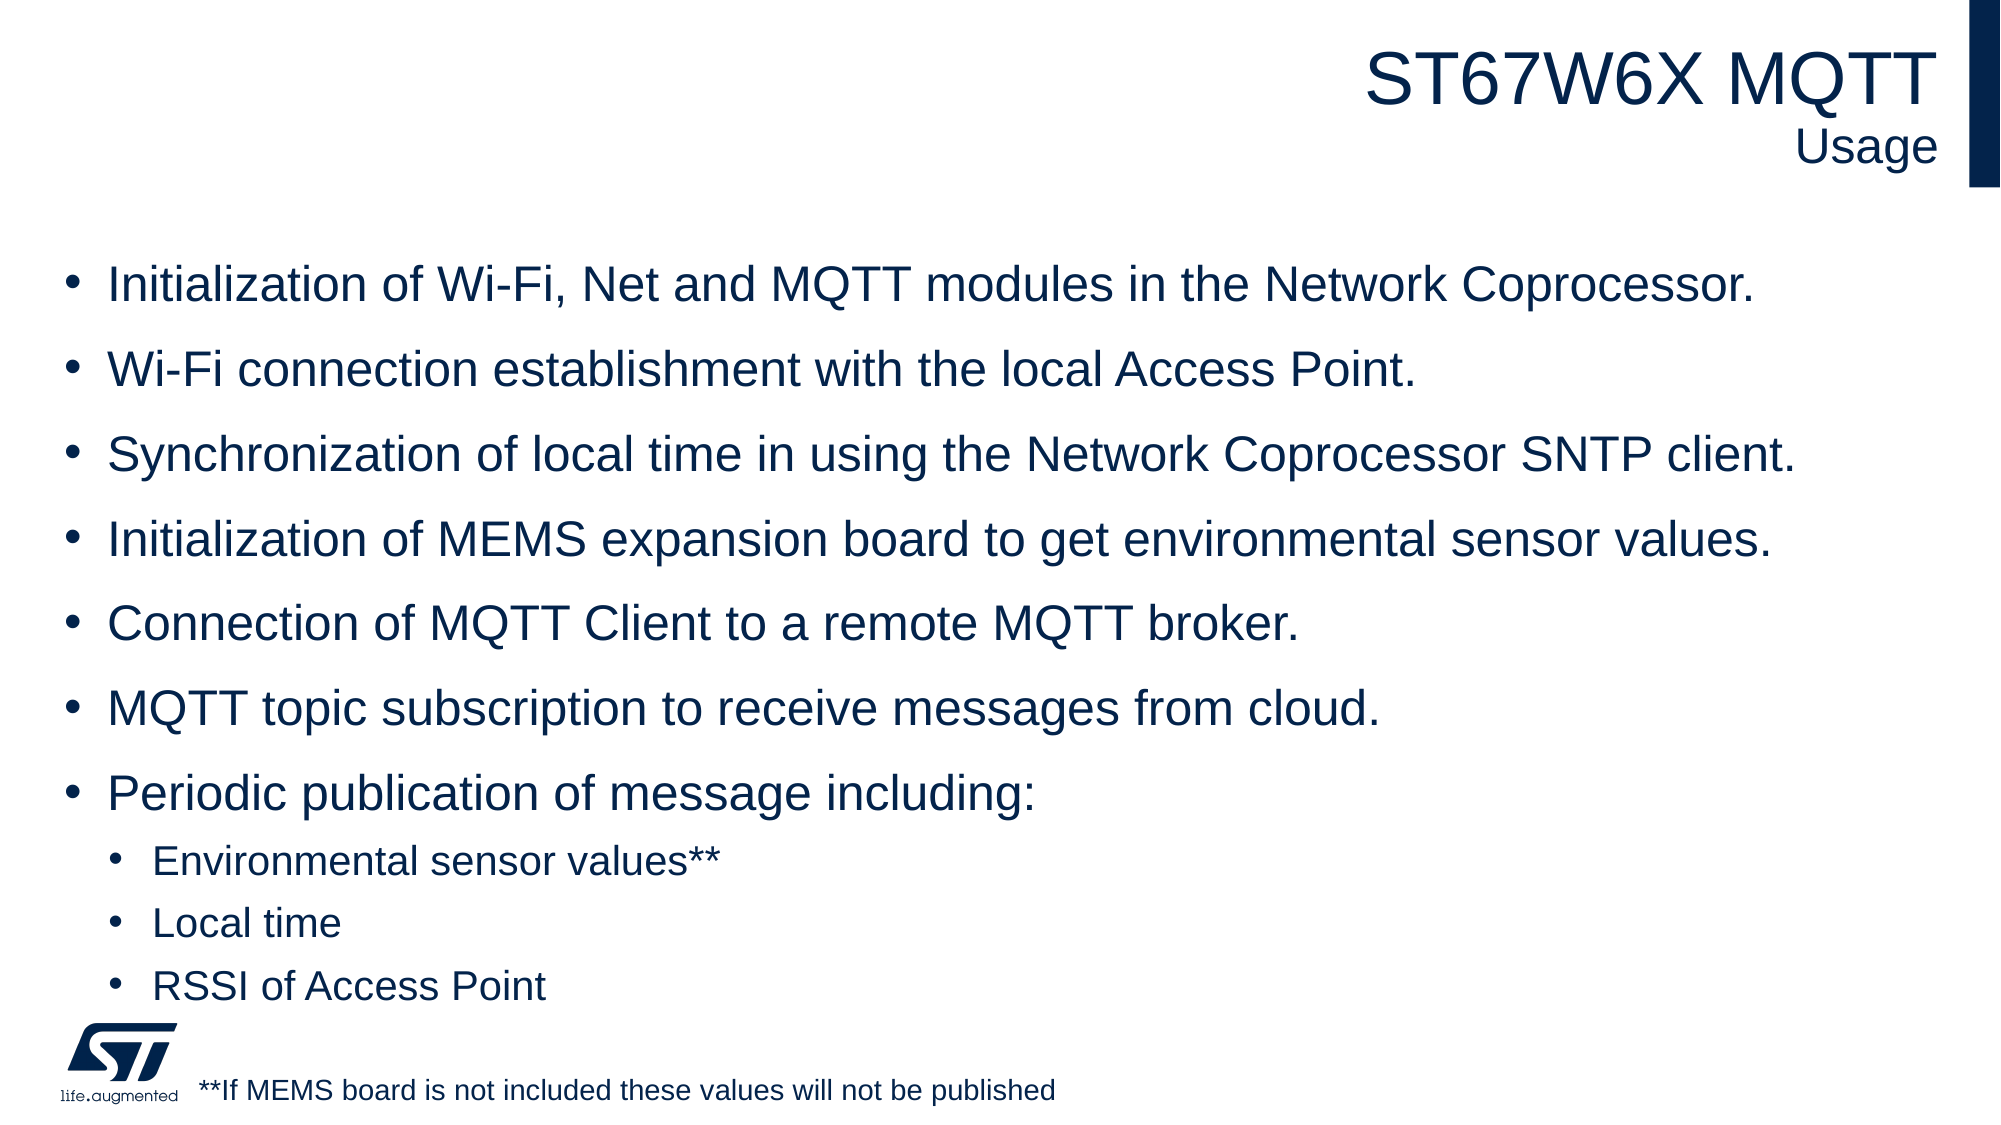

# ST67W6X MQTT Usage
Initialization of Wi-Fi, Net and MQTT modules in the Network Coprocessor.
Wi-Fi connection establishment with the local Access Point.
Synchronization of local time in using the Network Coprocessor SNTP client.
Initialization of MEMS expansion board to get environmental sensor values.
Connection of MQTT Client to a remote MQTT broker.
MQTT topic subscription to receive messages from cloud.
Periodic publication of message including:
Environmental sensor values**
Local time
RSSI of Access Point
**If MEMS board is not included these values will not be published